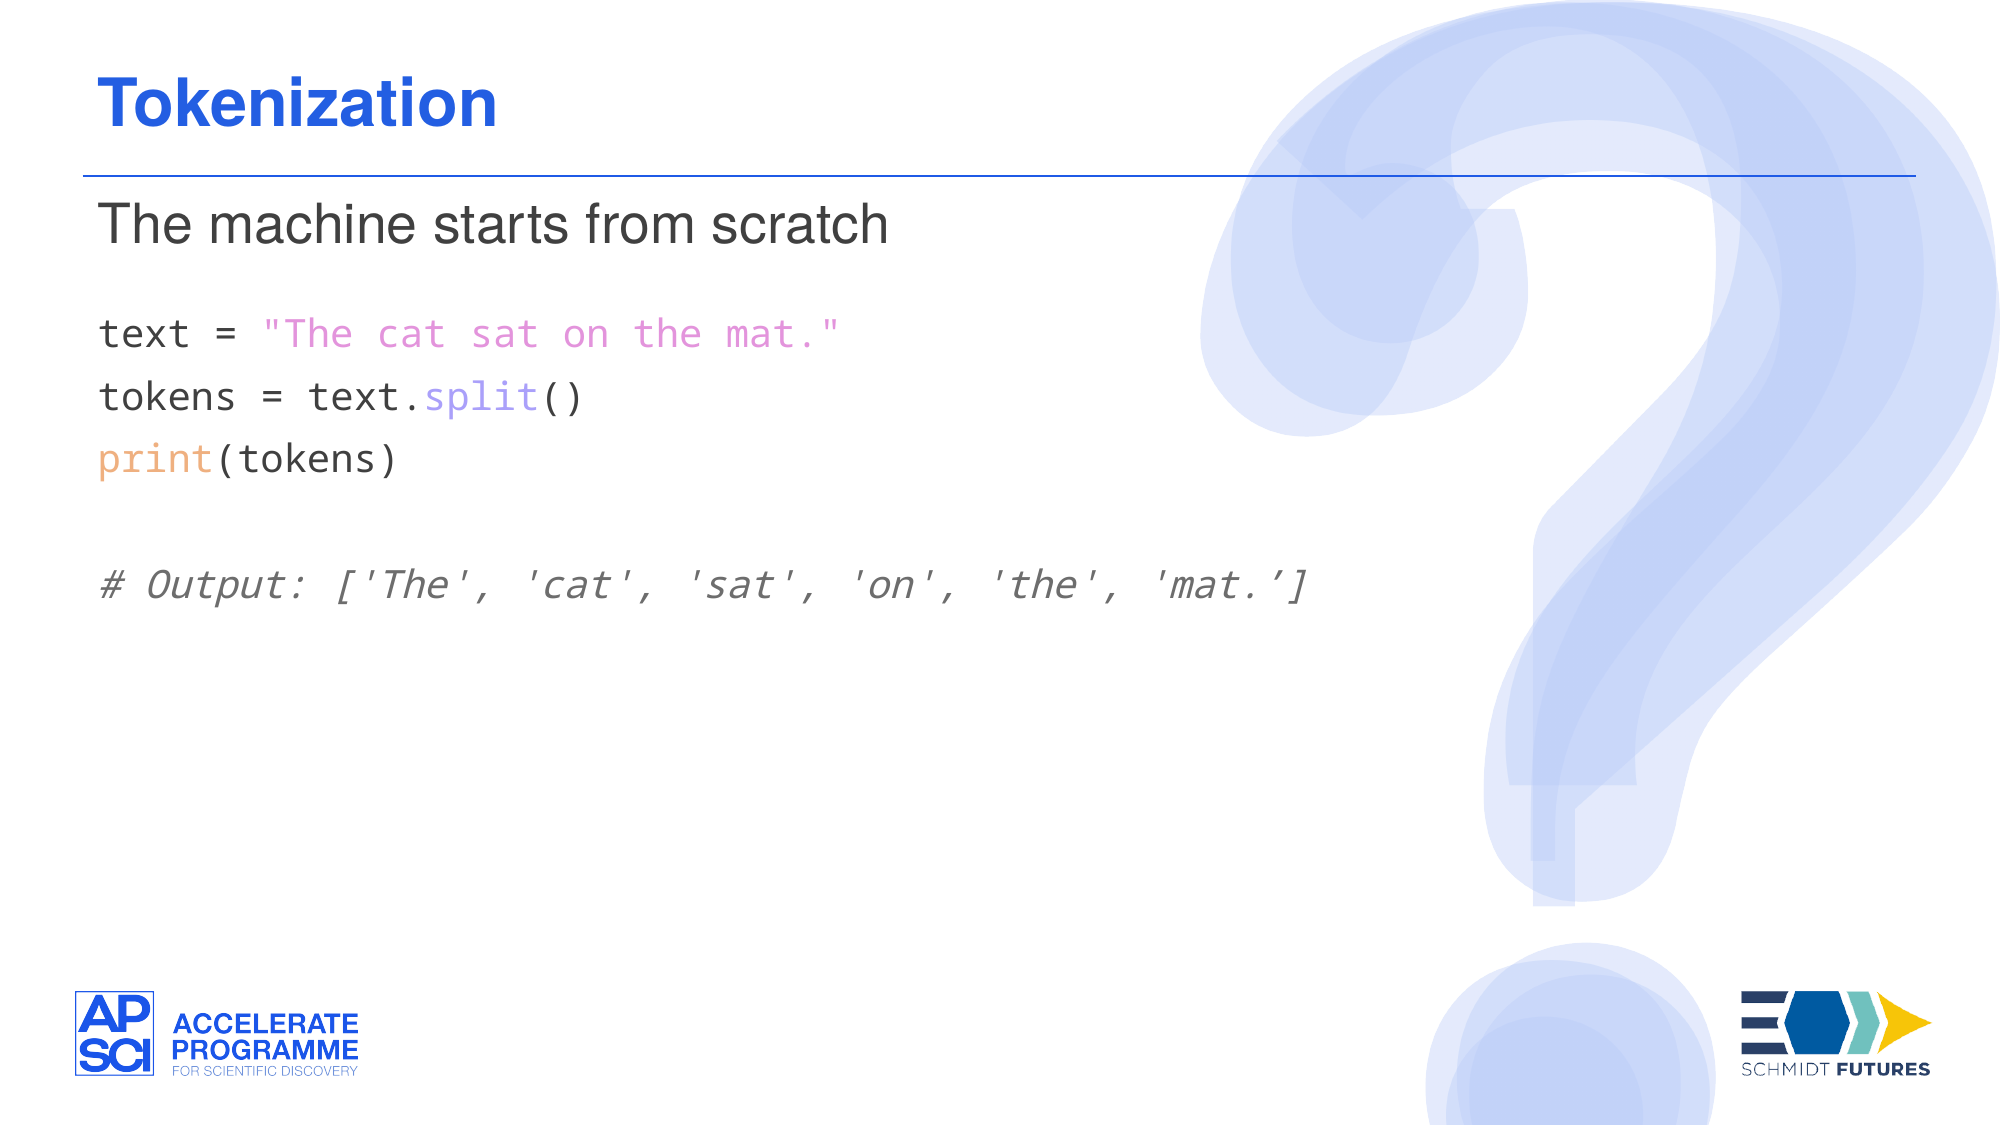

Tokenization
The machine starts from scratch
text = "The cat sat on the mat."
tokens = text.split()
print(tokens)

# Output: ['The', 'cat', 'sat', 'on', 'the', 'mat.’]